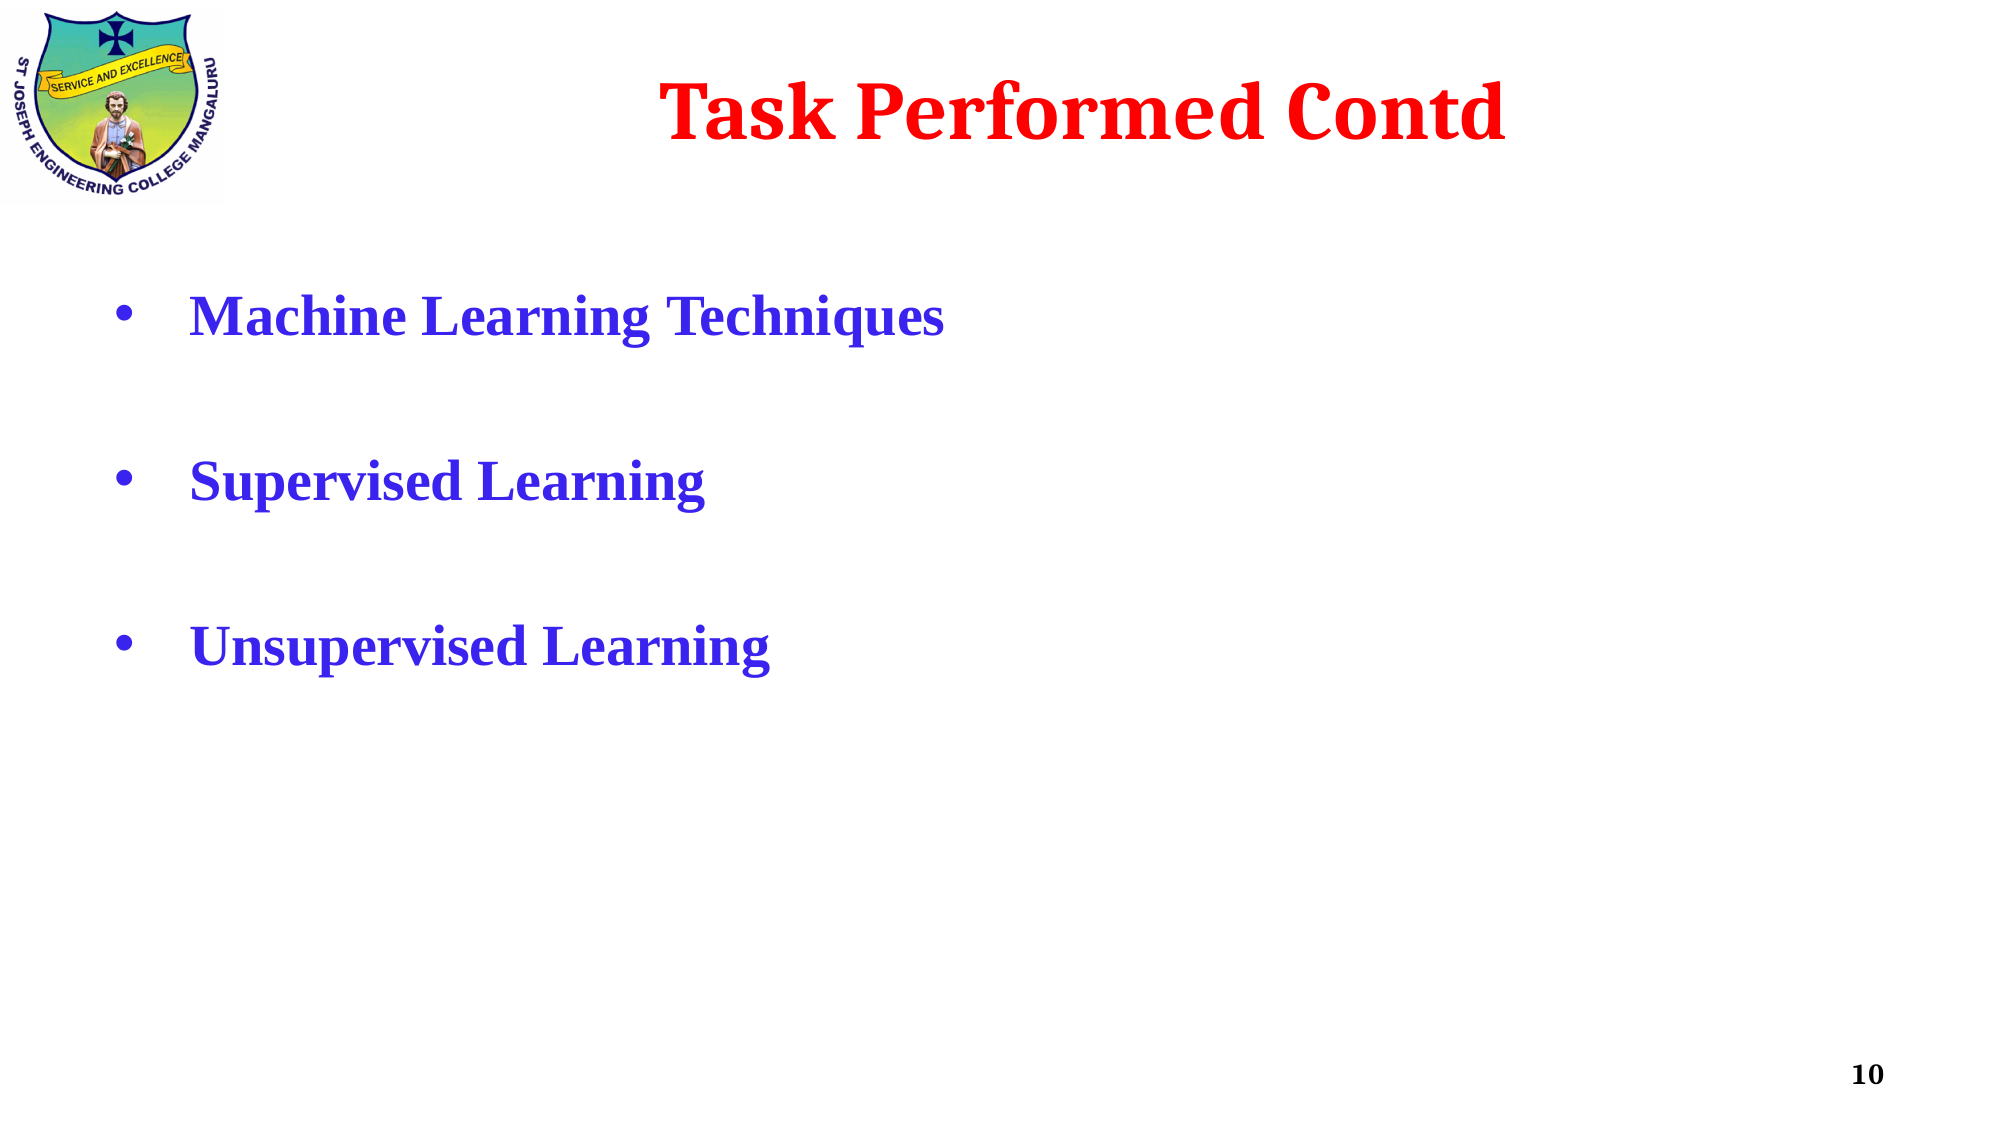

# Task Performed Contd

Machine Learning Techniques

Supervised Learning

Unsupervised Learning

10